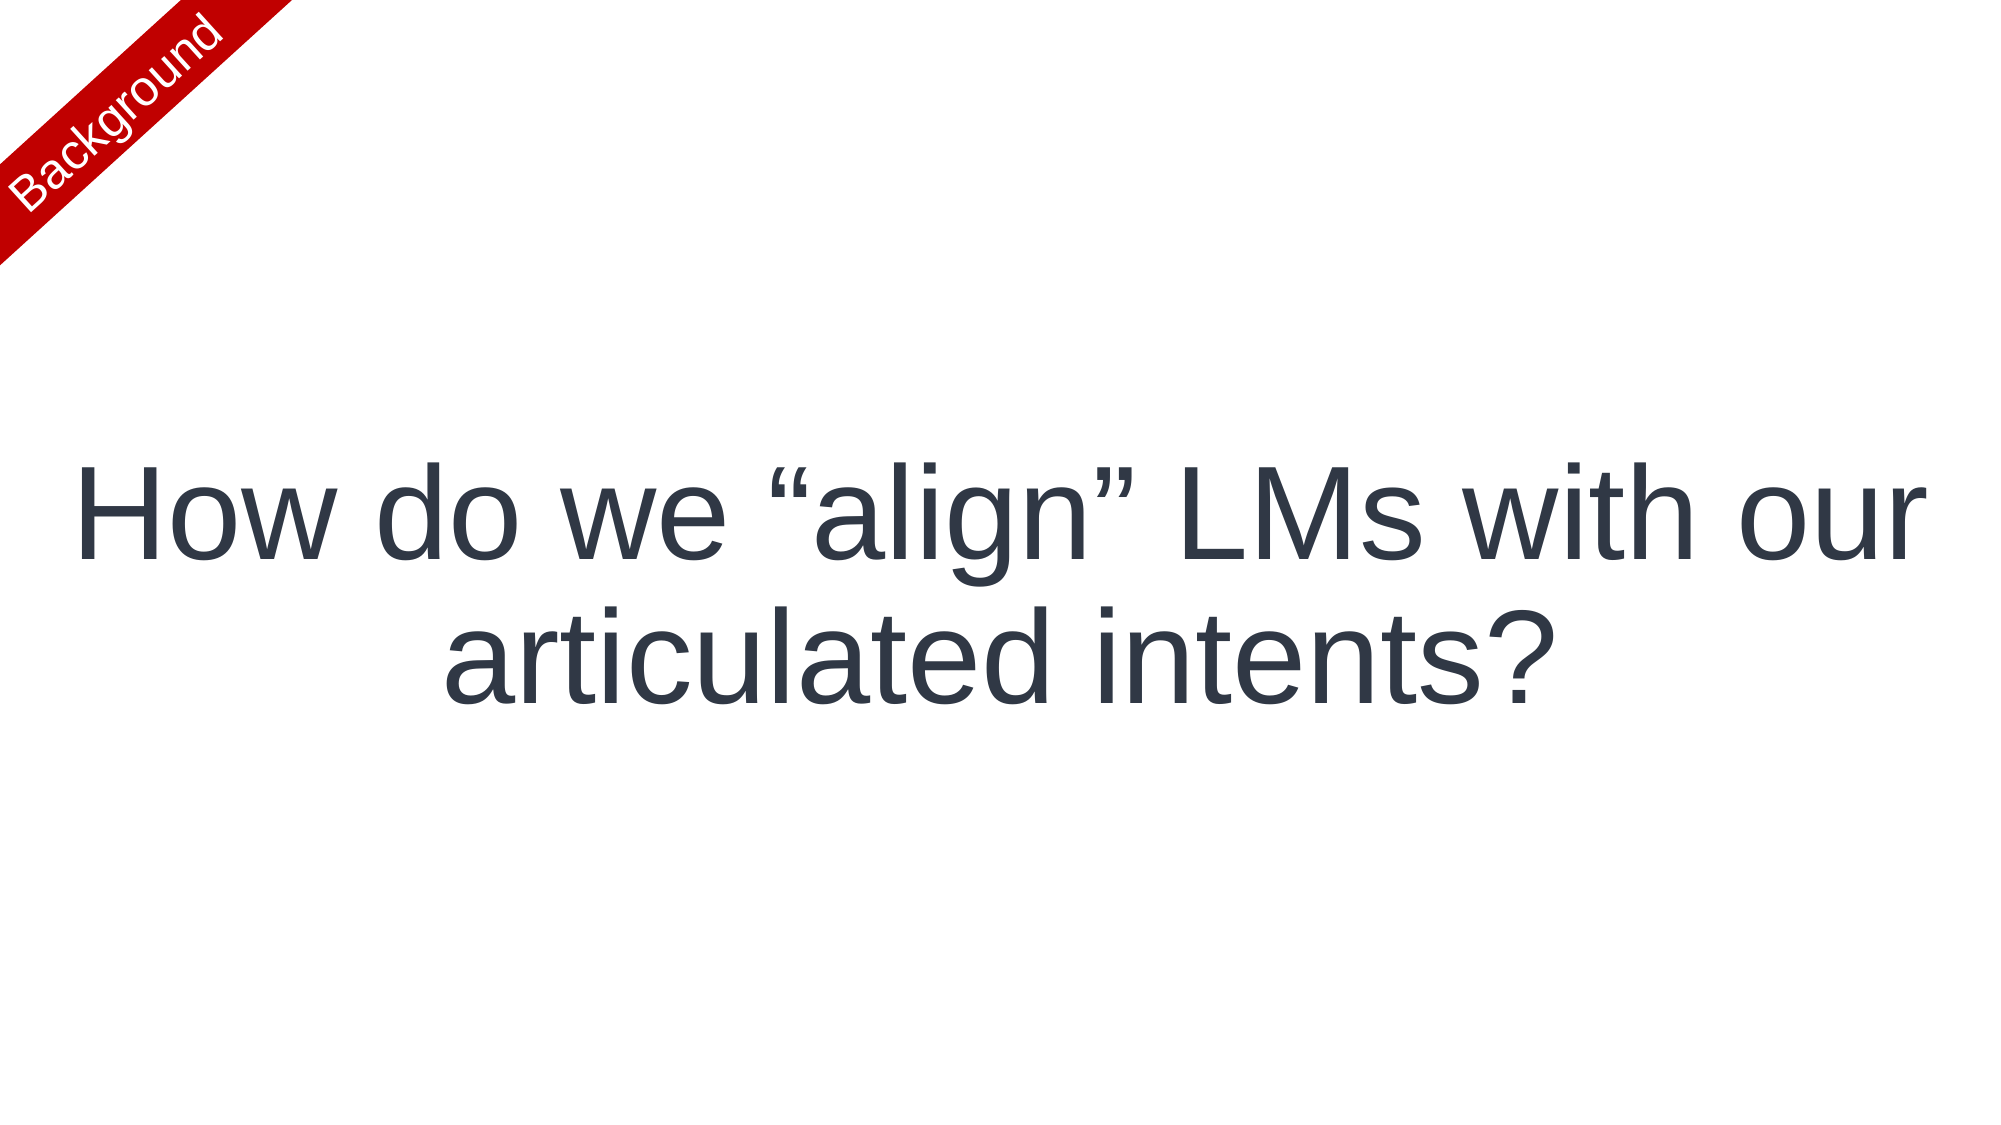

Background
# How do we “align” LMs with our articulated intents?